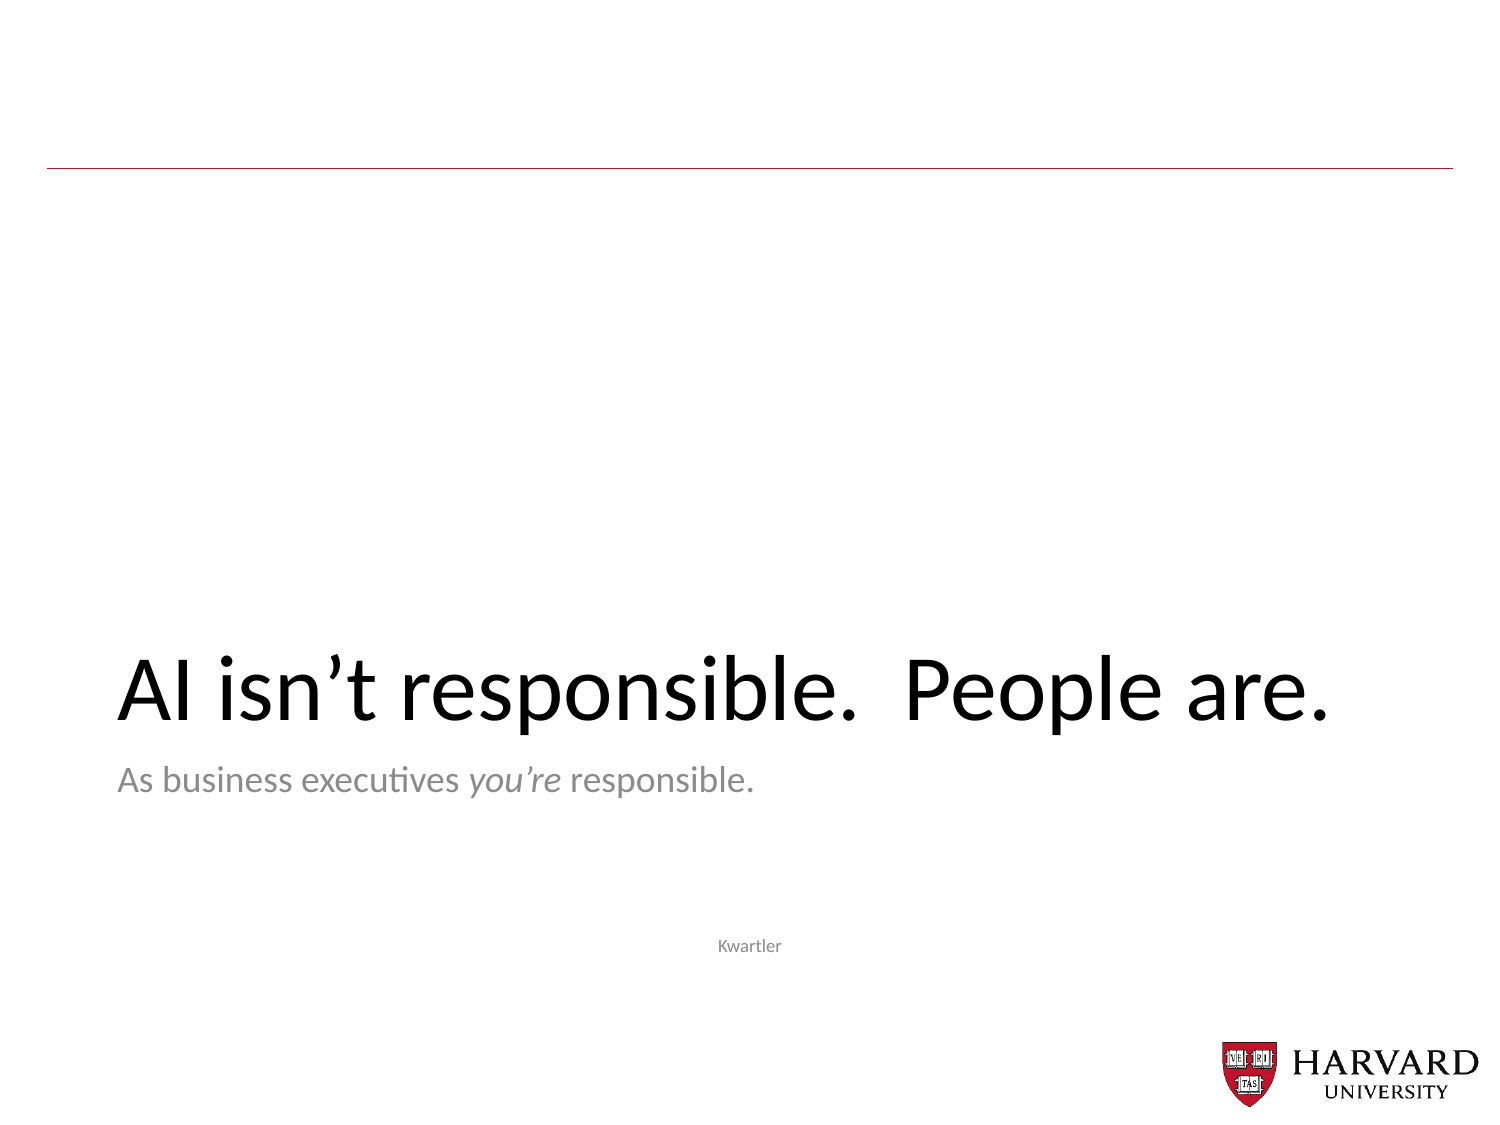

# AI isn’t responsible.  People are.
As business executives you’re responsible.
Kwartler